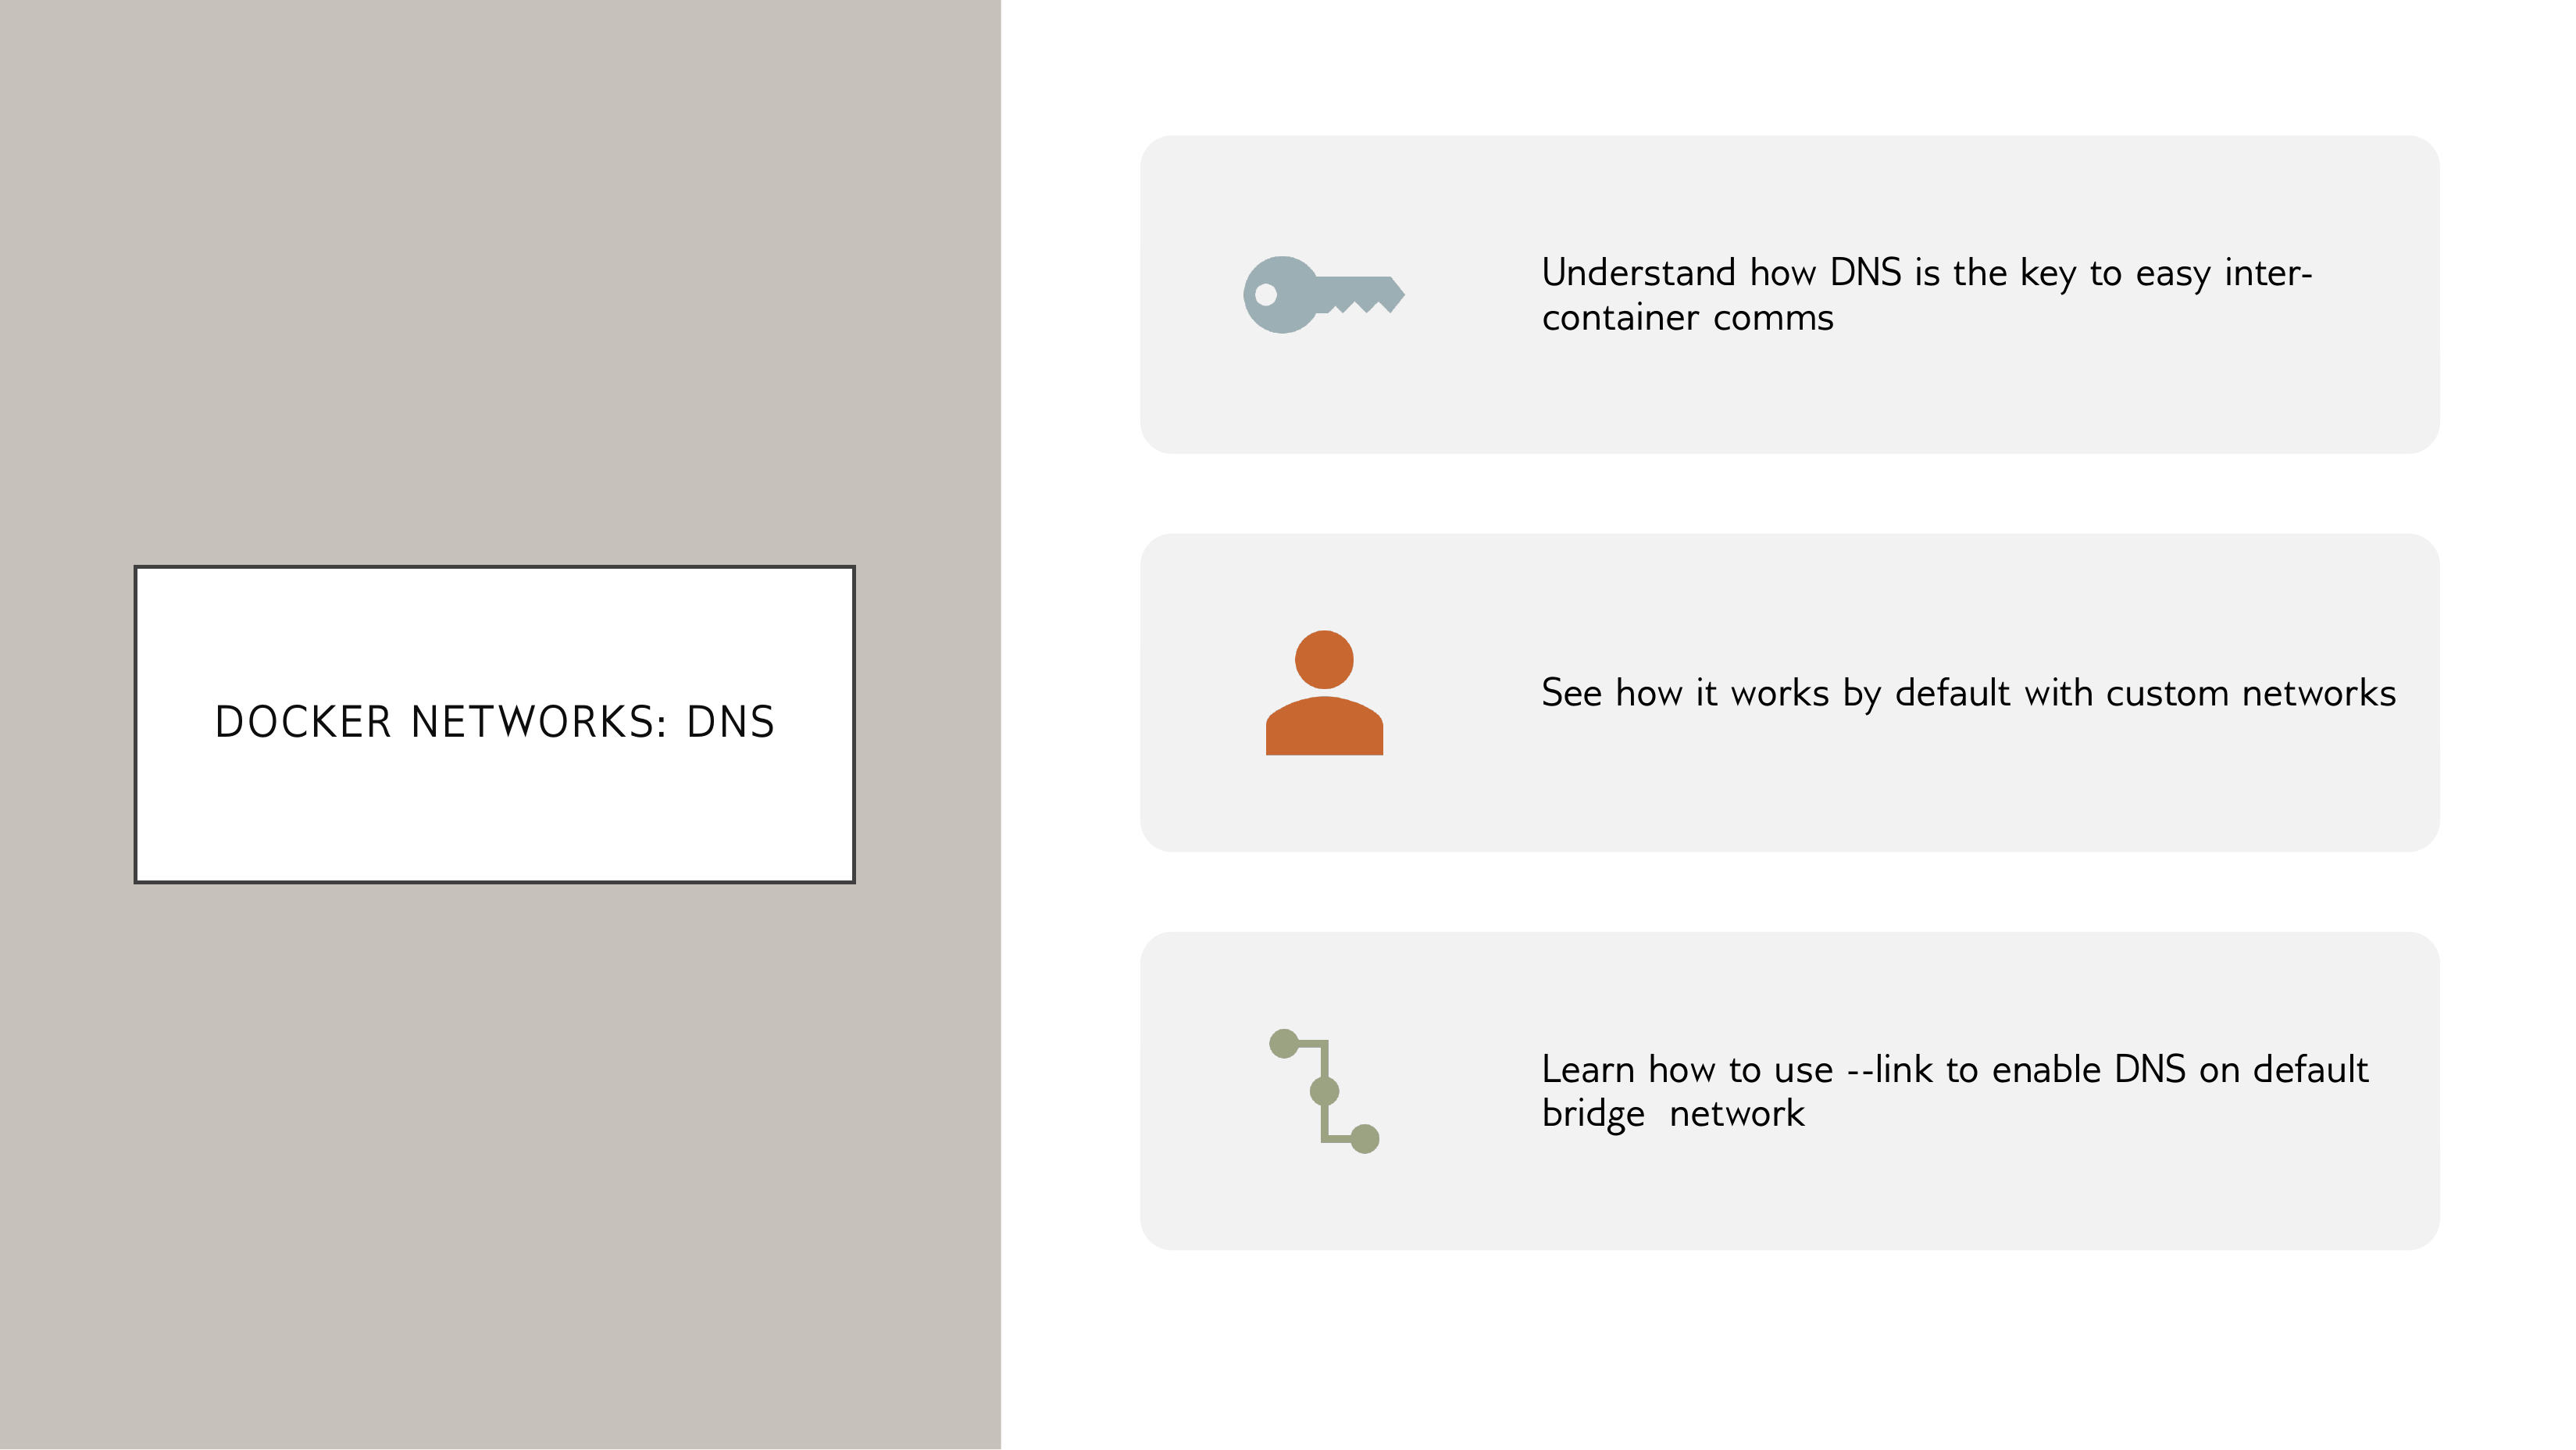

Understand how DNS is the key to easy inter-container comms
See how it works by default with custom networks
Learn how to use --link to enable DNS on default bridge  network
Docker Networks: DNS